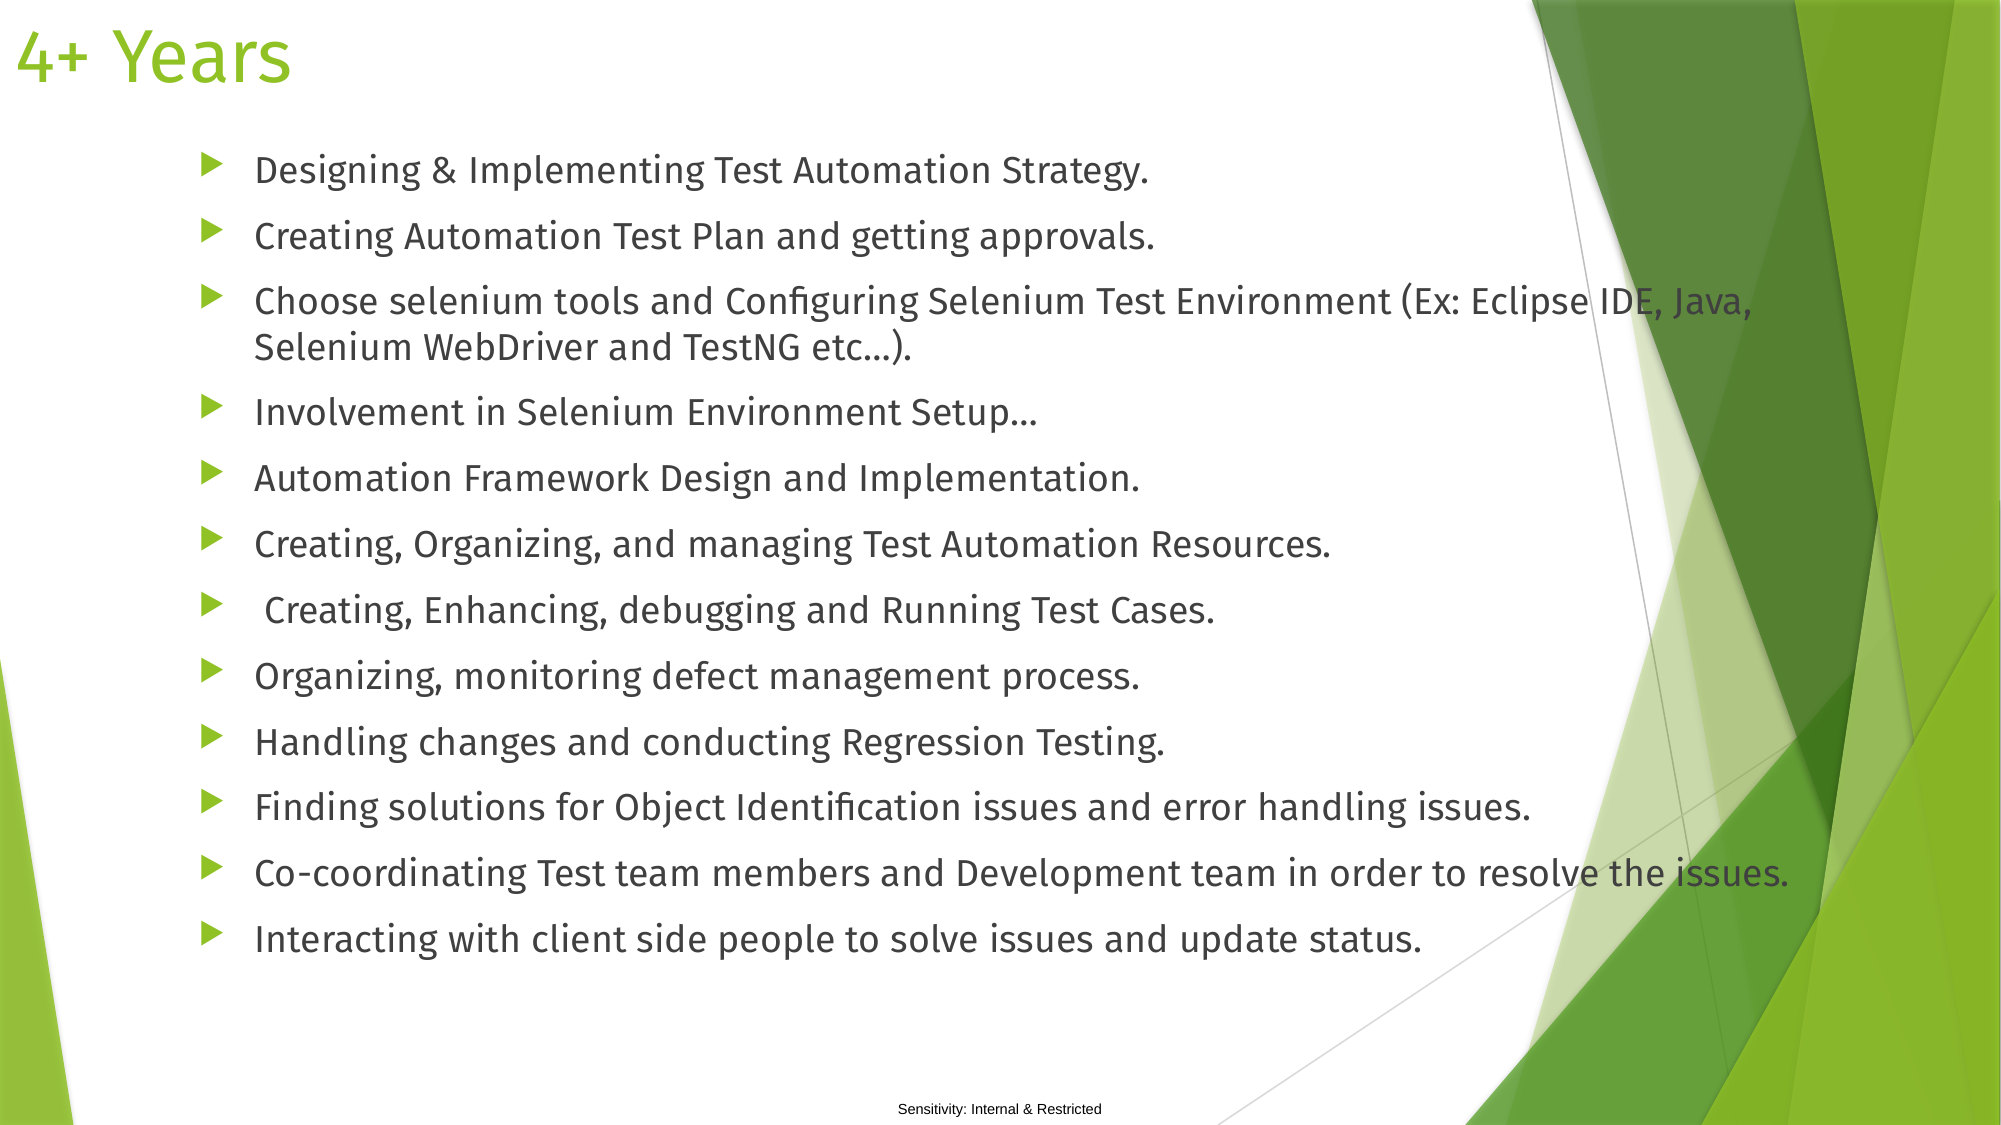

# 4+ Years
Designing & Implementing Test Automation Strategy.
Creating Automation Test Plan and getting approvals.
Choose selenium tools and Configuring Selenium Test Environment (Ex: Eclipse IDE, Java, Selenium WebDriver and TestNG etc…).
Involvement in Selenium Environment Setup…
Automation Framework Design and Implementation.
Creating, Organizing, and managing Test Automation Resources.
 Creating, Enhancing, debugging and Running Test Cases.
Organizing, monitoring defect management process.
Handling changes and conducting Regression Testing.
Finding solutions for Object Identification issues and error handling issues.
Co-coordinating Test team members and Development team in order to resolve the issues.
Interacting with client side people to solve issues and update status.